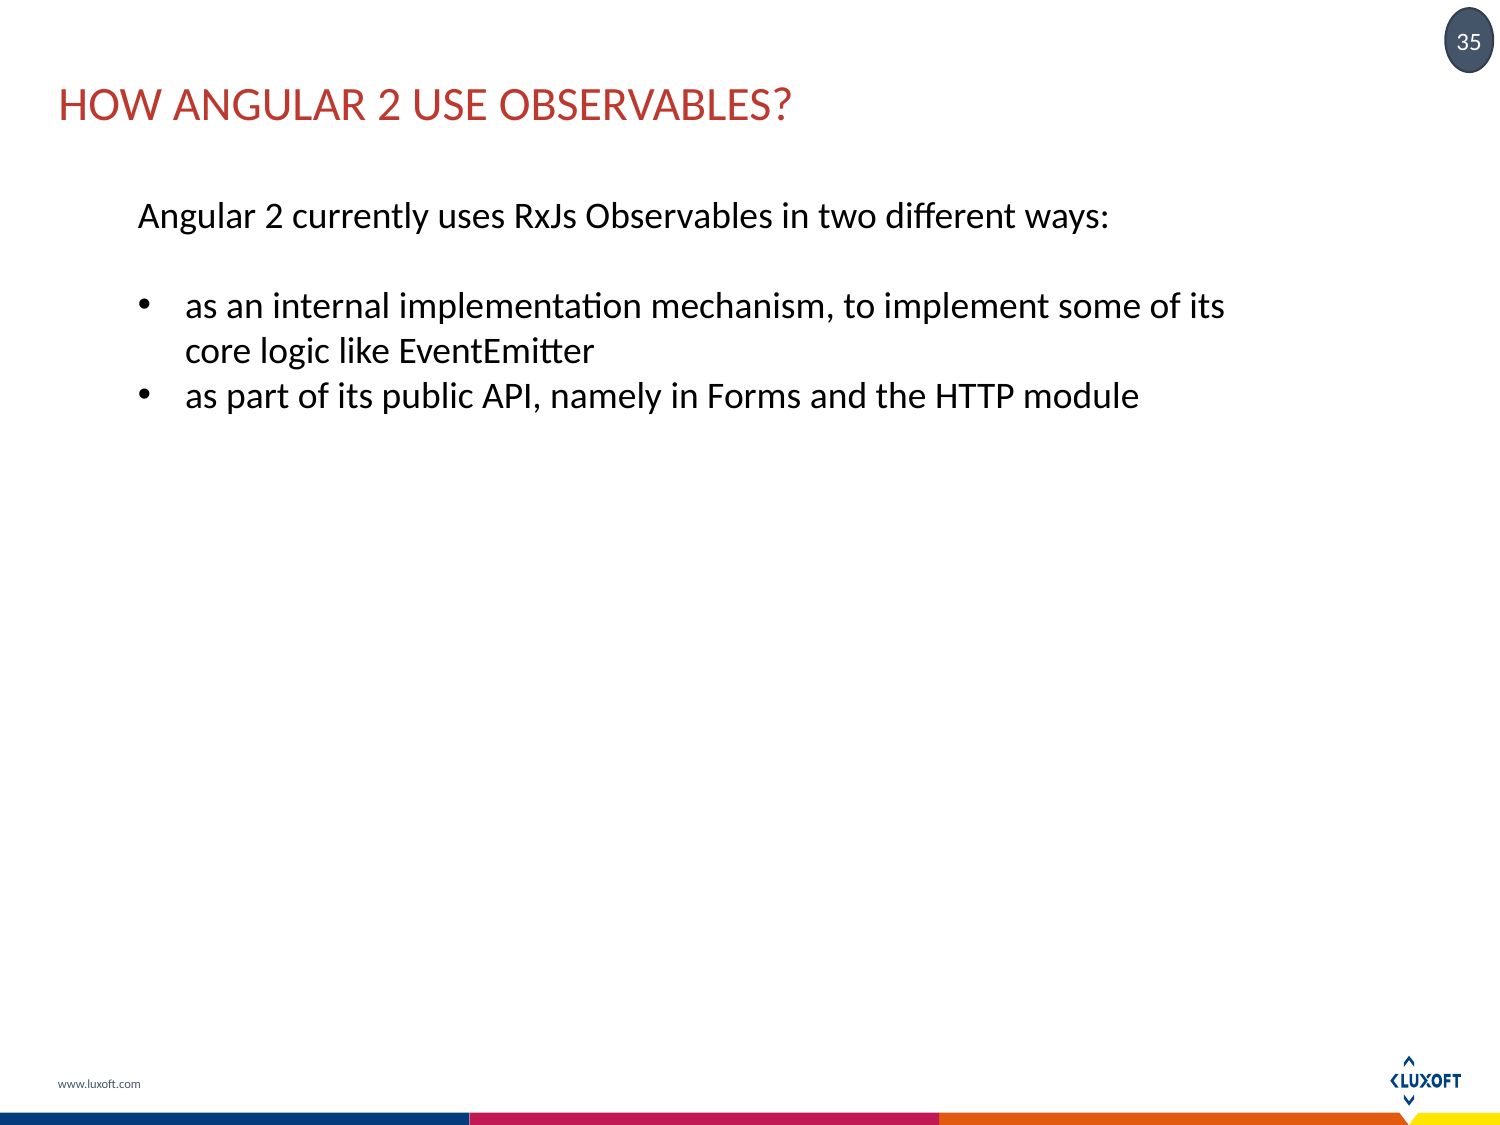

# How angular 2 use observables?
Angular 2 currently uses RxJs Observables in two different ways:

as an internal implementation mechanism, to implement some of its core logic like EventEmitter
as part of its public API, namely in Forms and the HTTP module